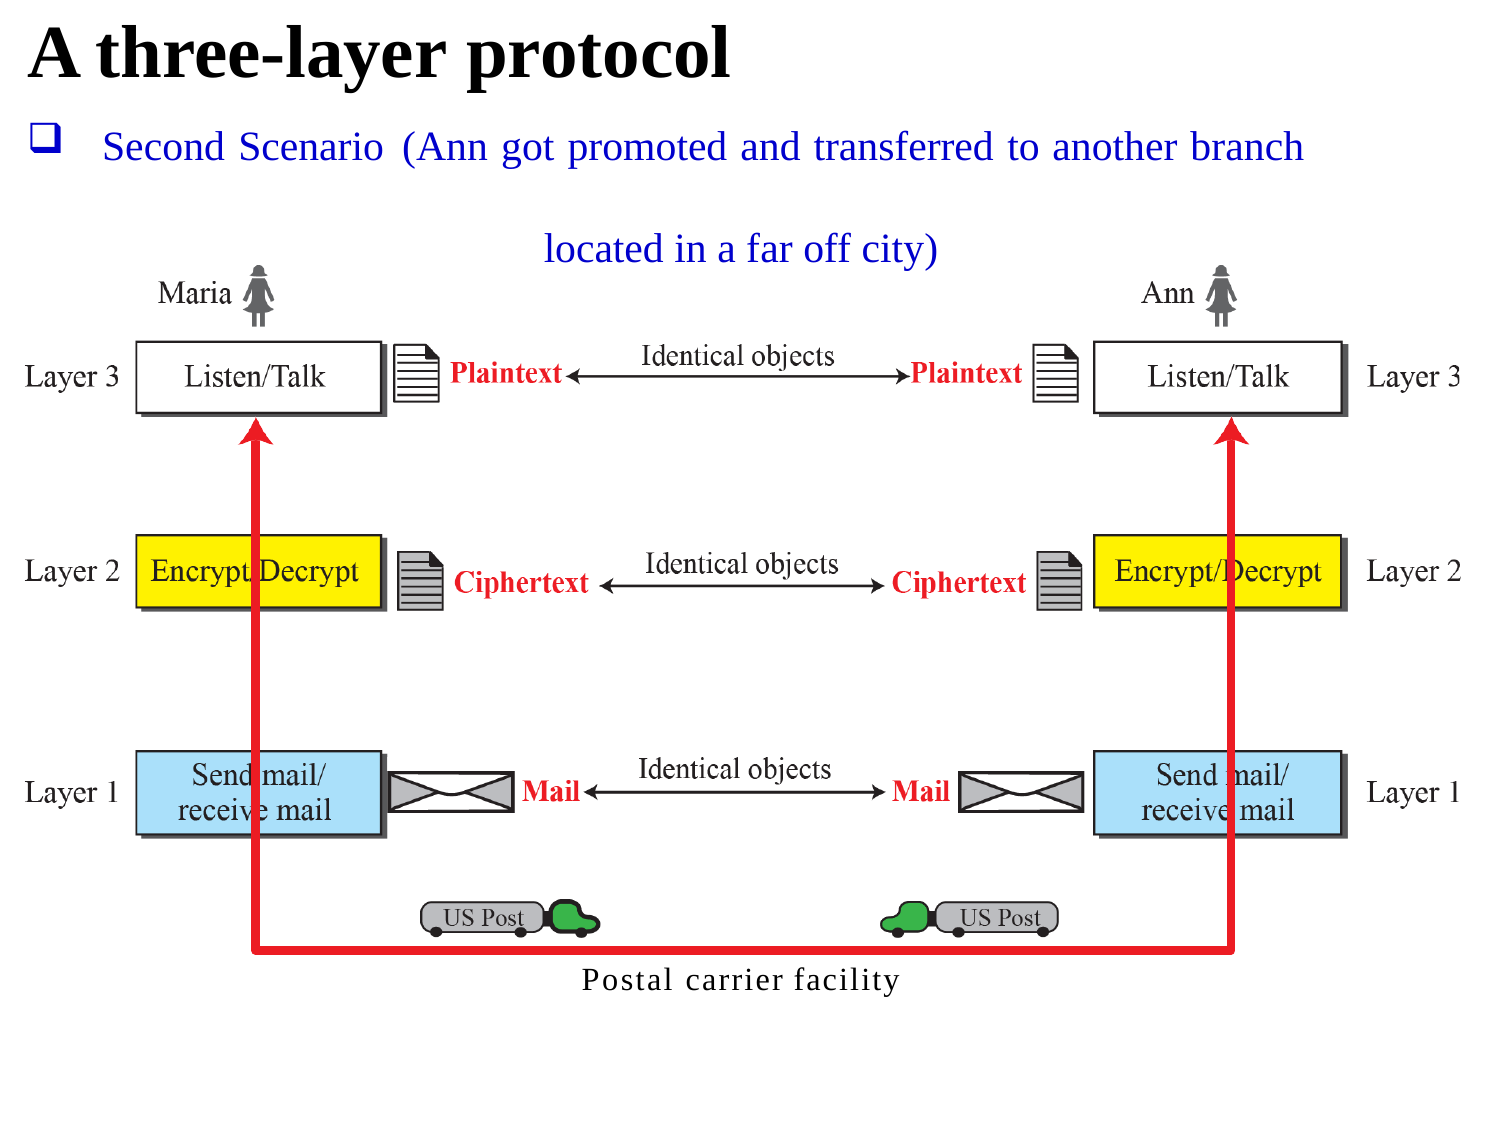

A three-layer protocol
Second Scenario	(Ann got promoted and transferred to another branch
                                        located in a far off city)

Postal carrier facility